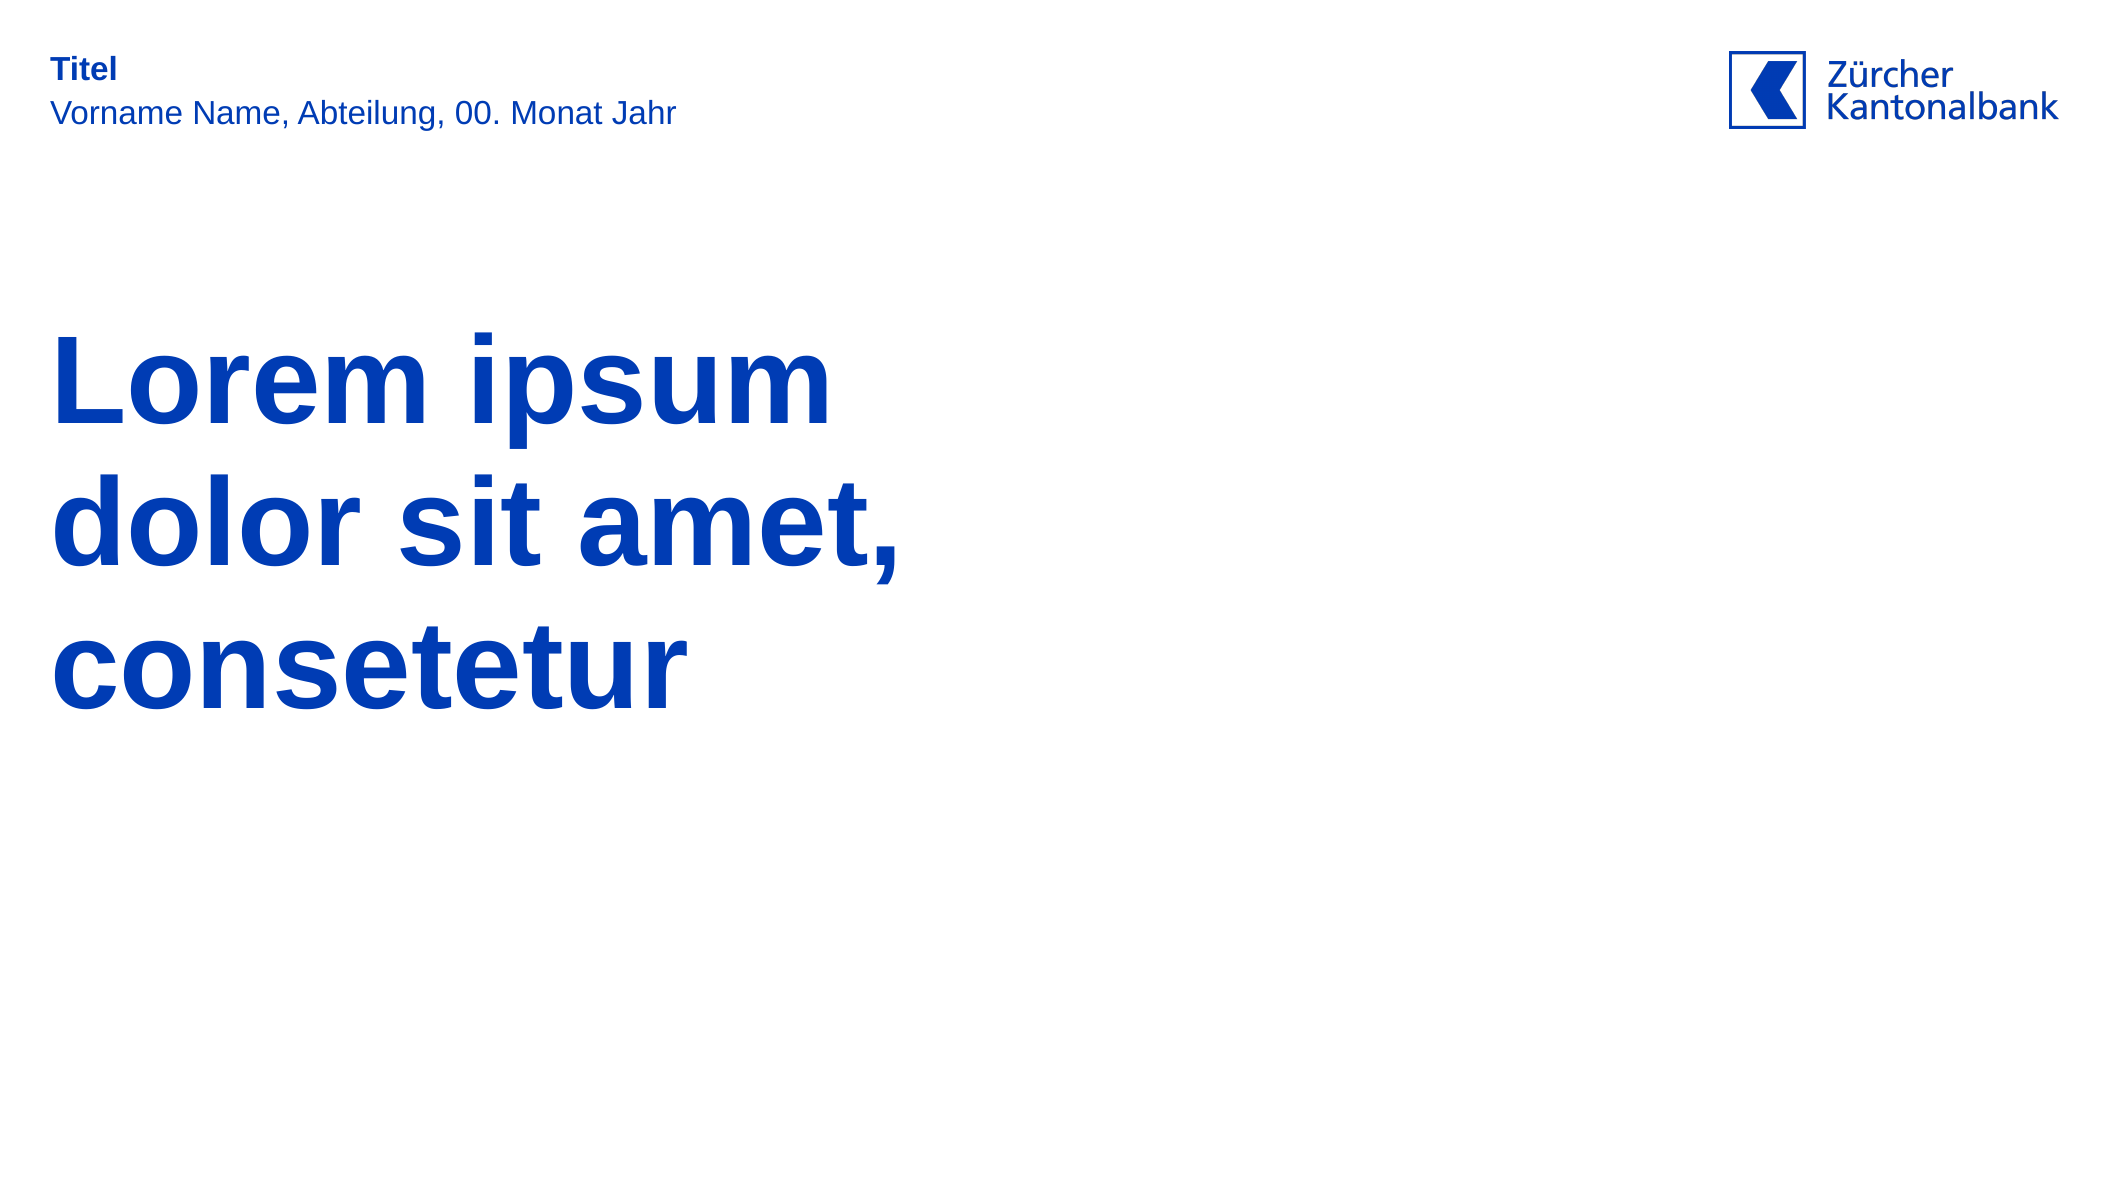

Titel
Vorname Name, Abteilung, 00. Monat Jahr
# Lorem ipsum dolor sit amet, consetetur